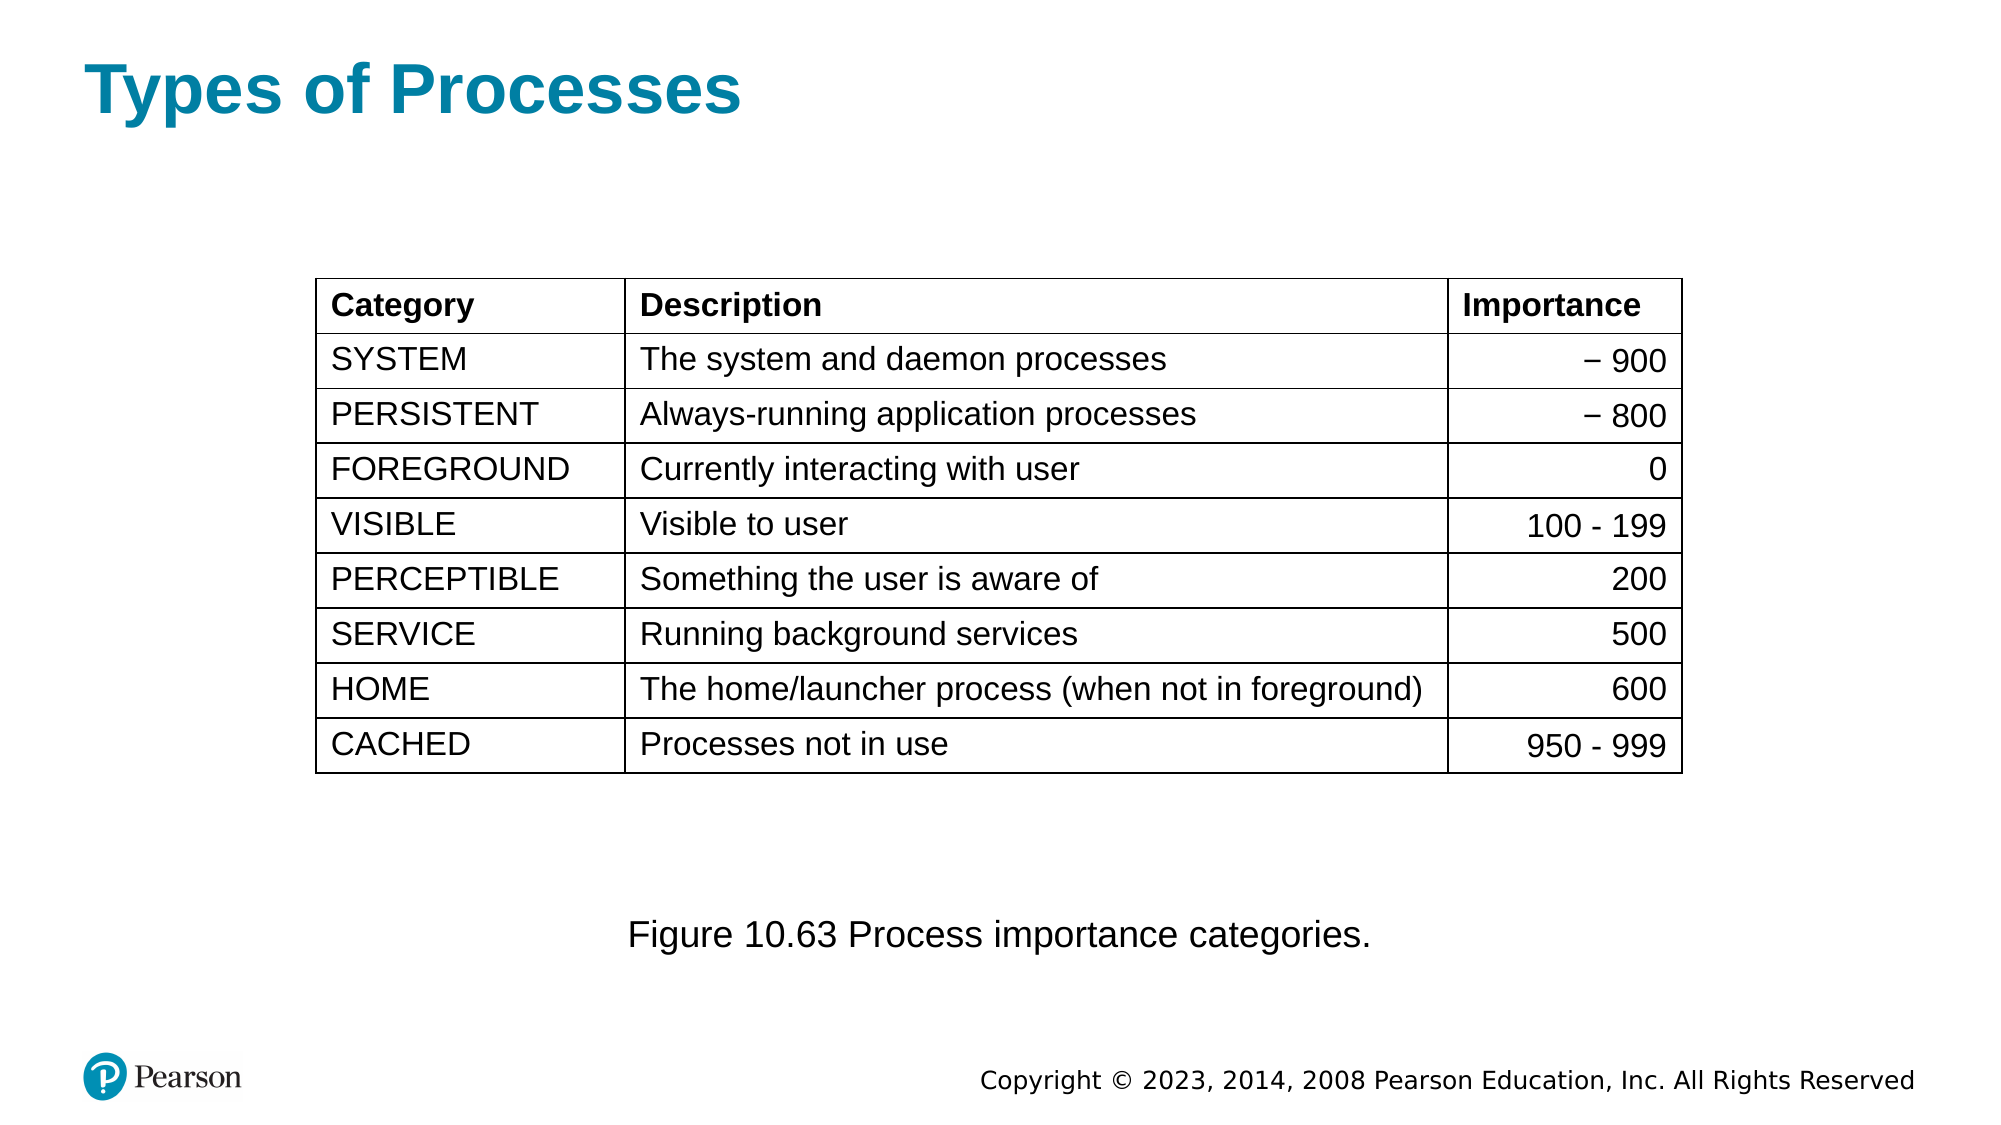

# Types of Processes
| Category | Description | Importance |
| --- | --- | --- |
| SYSTEM | The system and daemon processes | − 900 |
| PERSISTENT | Always-running application processes | − 800 |
| FOREGROUND | Currently interacting with user | 0 |
| VISIBLE | Visible to user | 100 - 199 |
| PERCEPTIBLE | Something the user is aware of | 200 |
| SERVICE | Running background services | 500 |
| HOME | The home/launcher process (when not in foreground) | 600 |
| CACHED | Processes not in use | 950 - 999 |
Figure 10.63 Process importance categories.